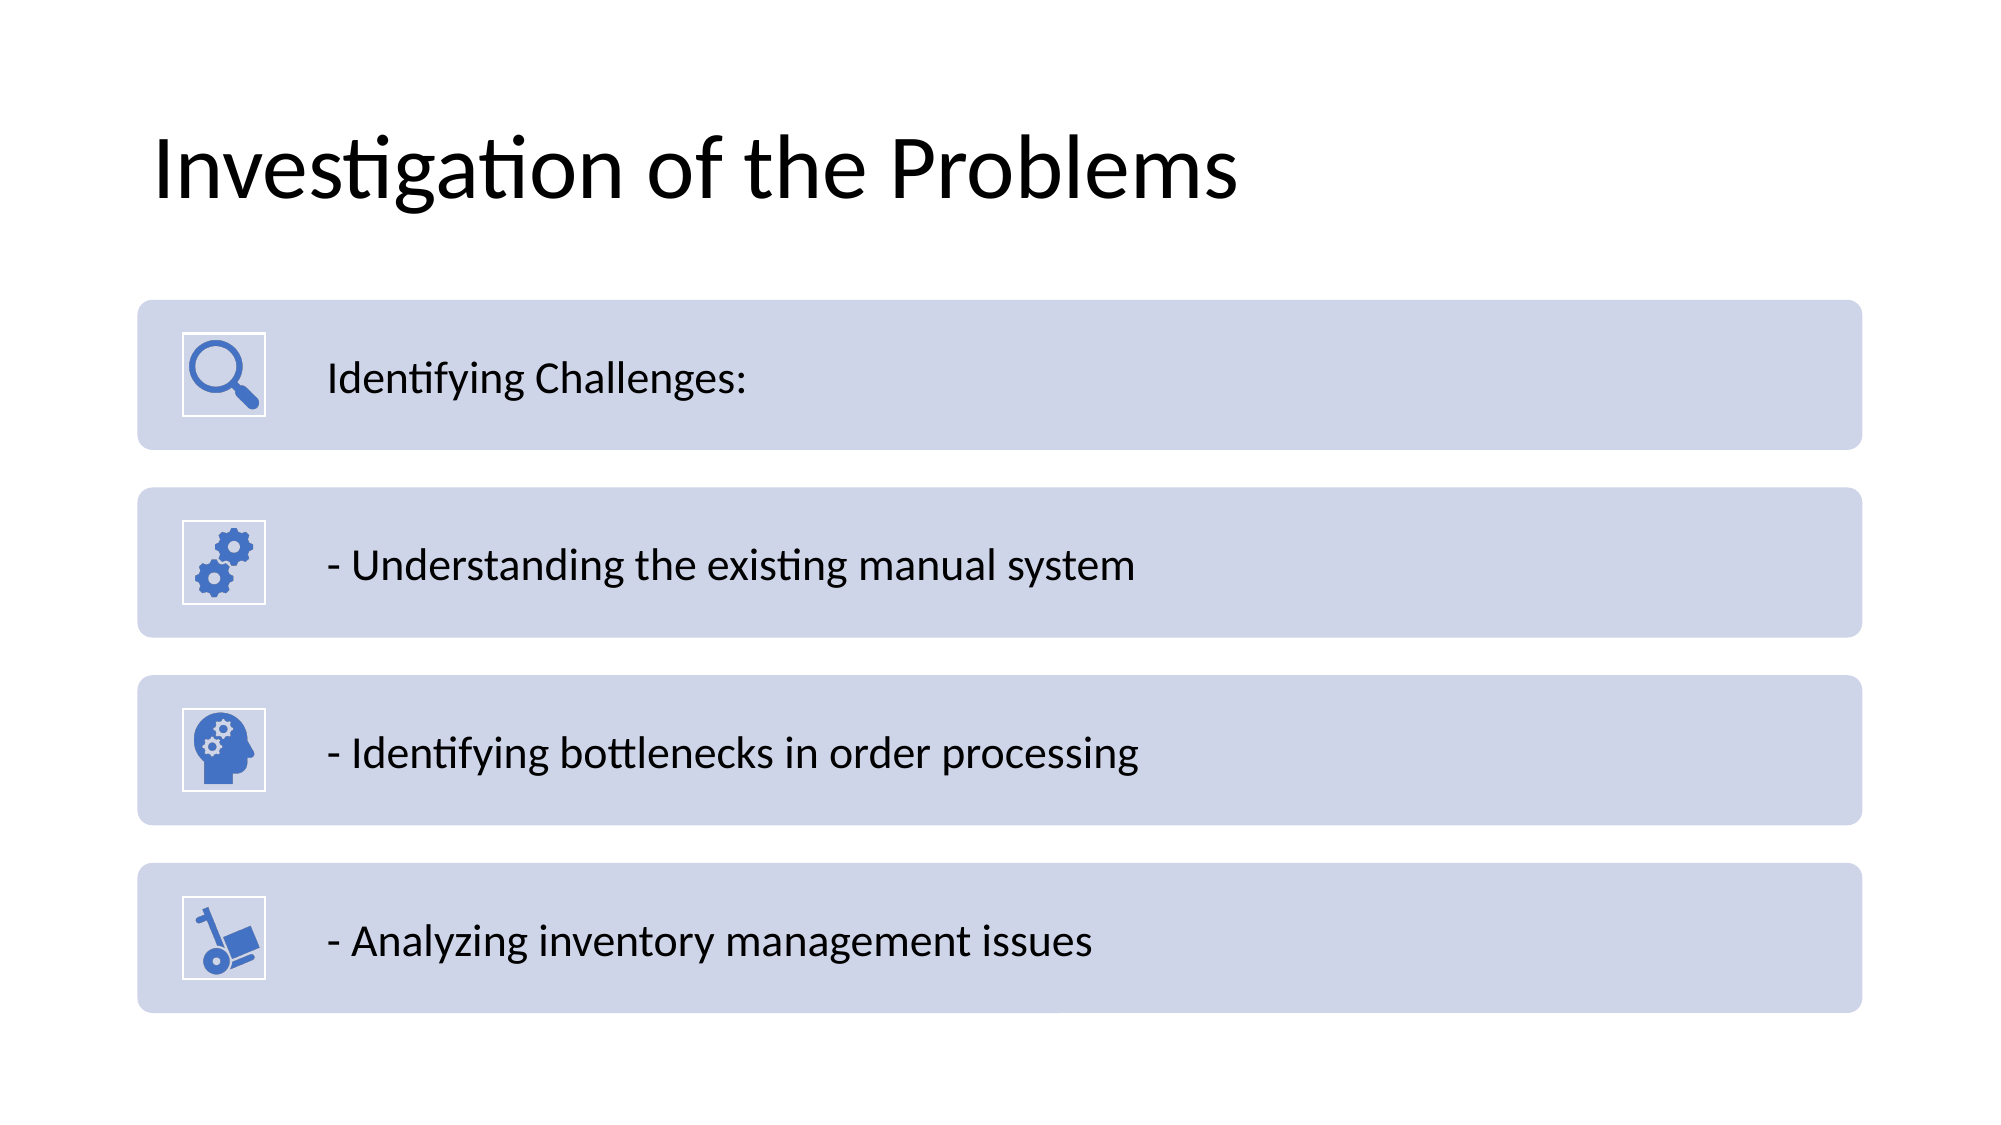

# Investigation of the Problems
Identifying Challenges:
- Understanding the existing manual system
- Identifying bottlenecks in order processing
- Analyzing inventory management issues